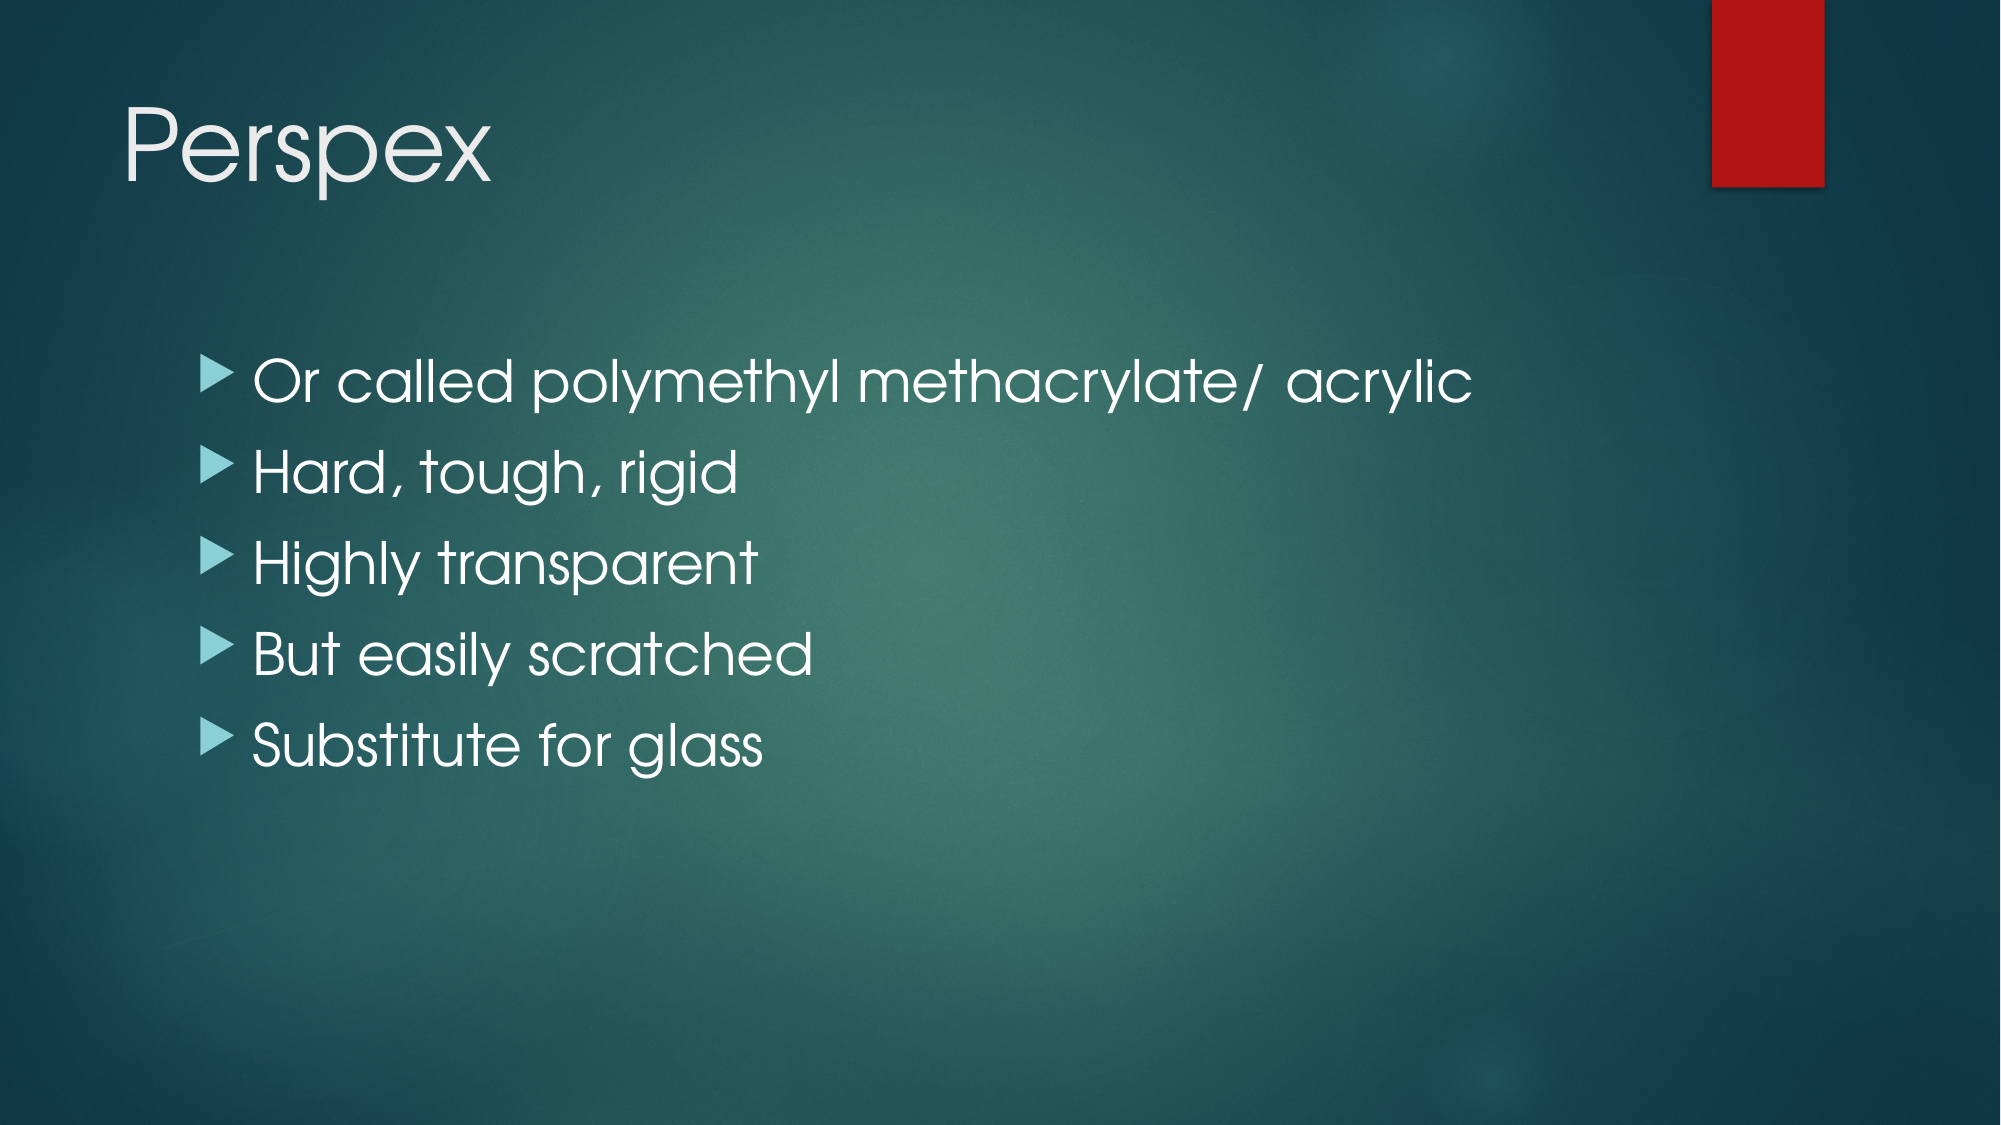

# Perspex
Or called polymethyl methacrylate/ acrylic
Hard, tough, rigid
Highly transparent
But easily scratched
Substitute for glass